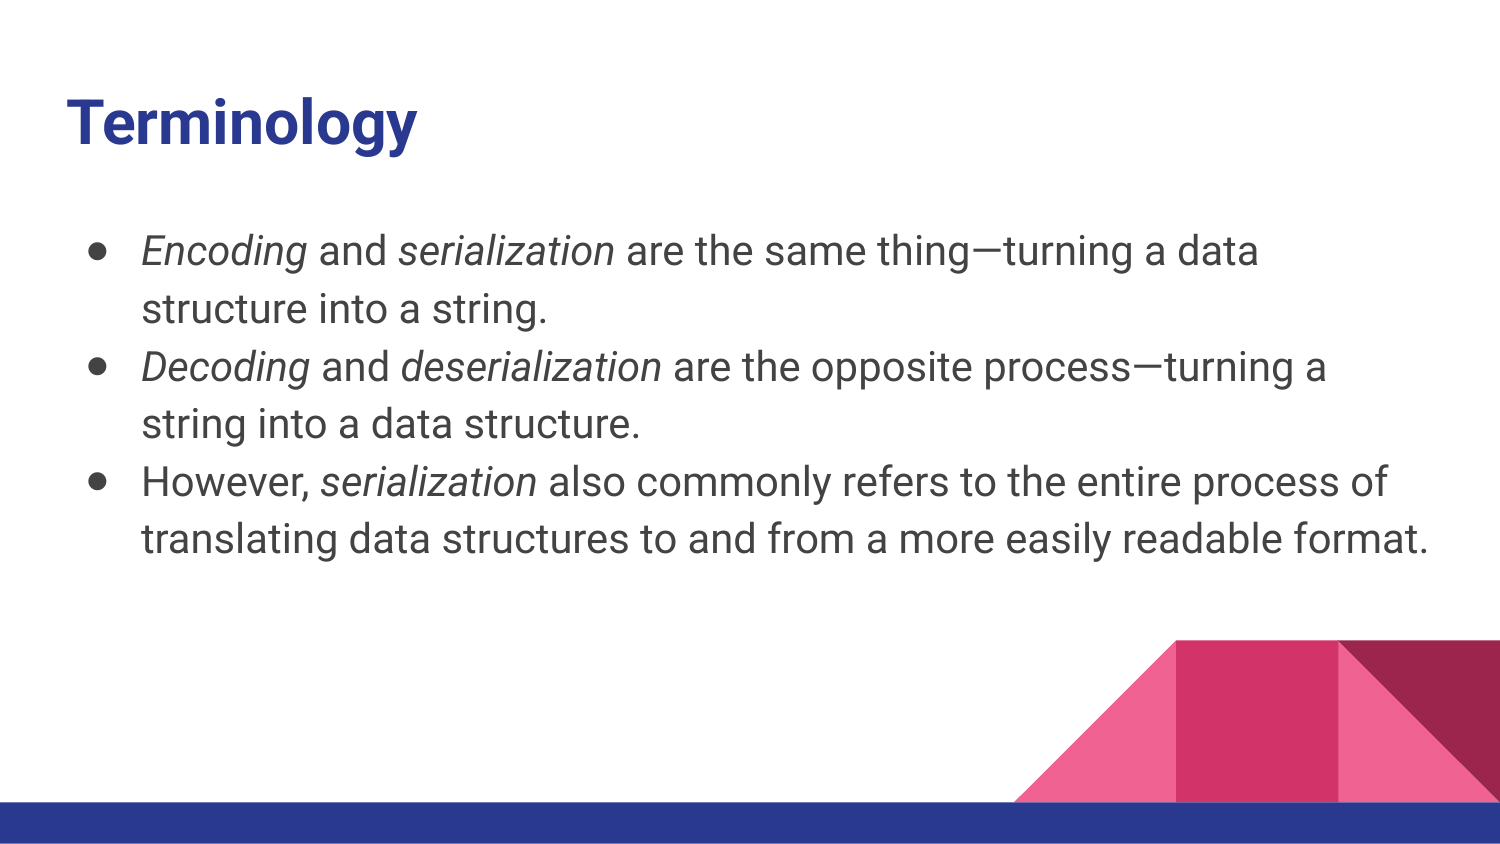

# Terminology
Encoding and serialization are the same thing—turning a data structure into a string.
Decoding and deserialization are the opposite process—turning a string into a data structure.
However, serialization also commonly refers to the entire process of translating data structures to and from a more easily readable format.